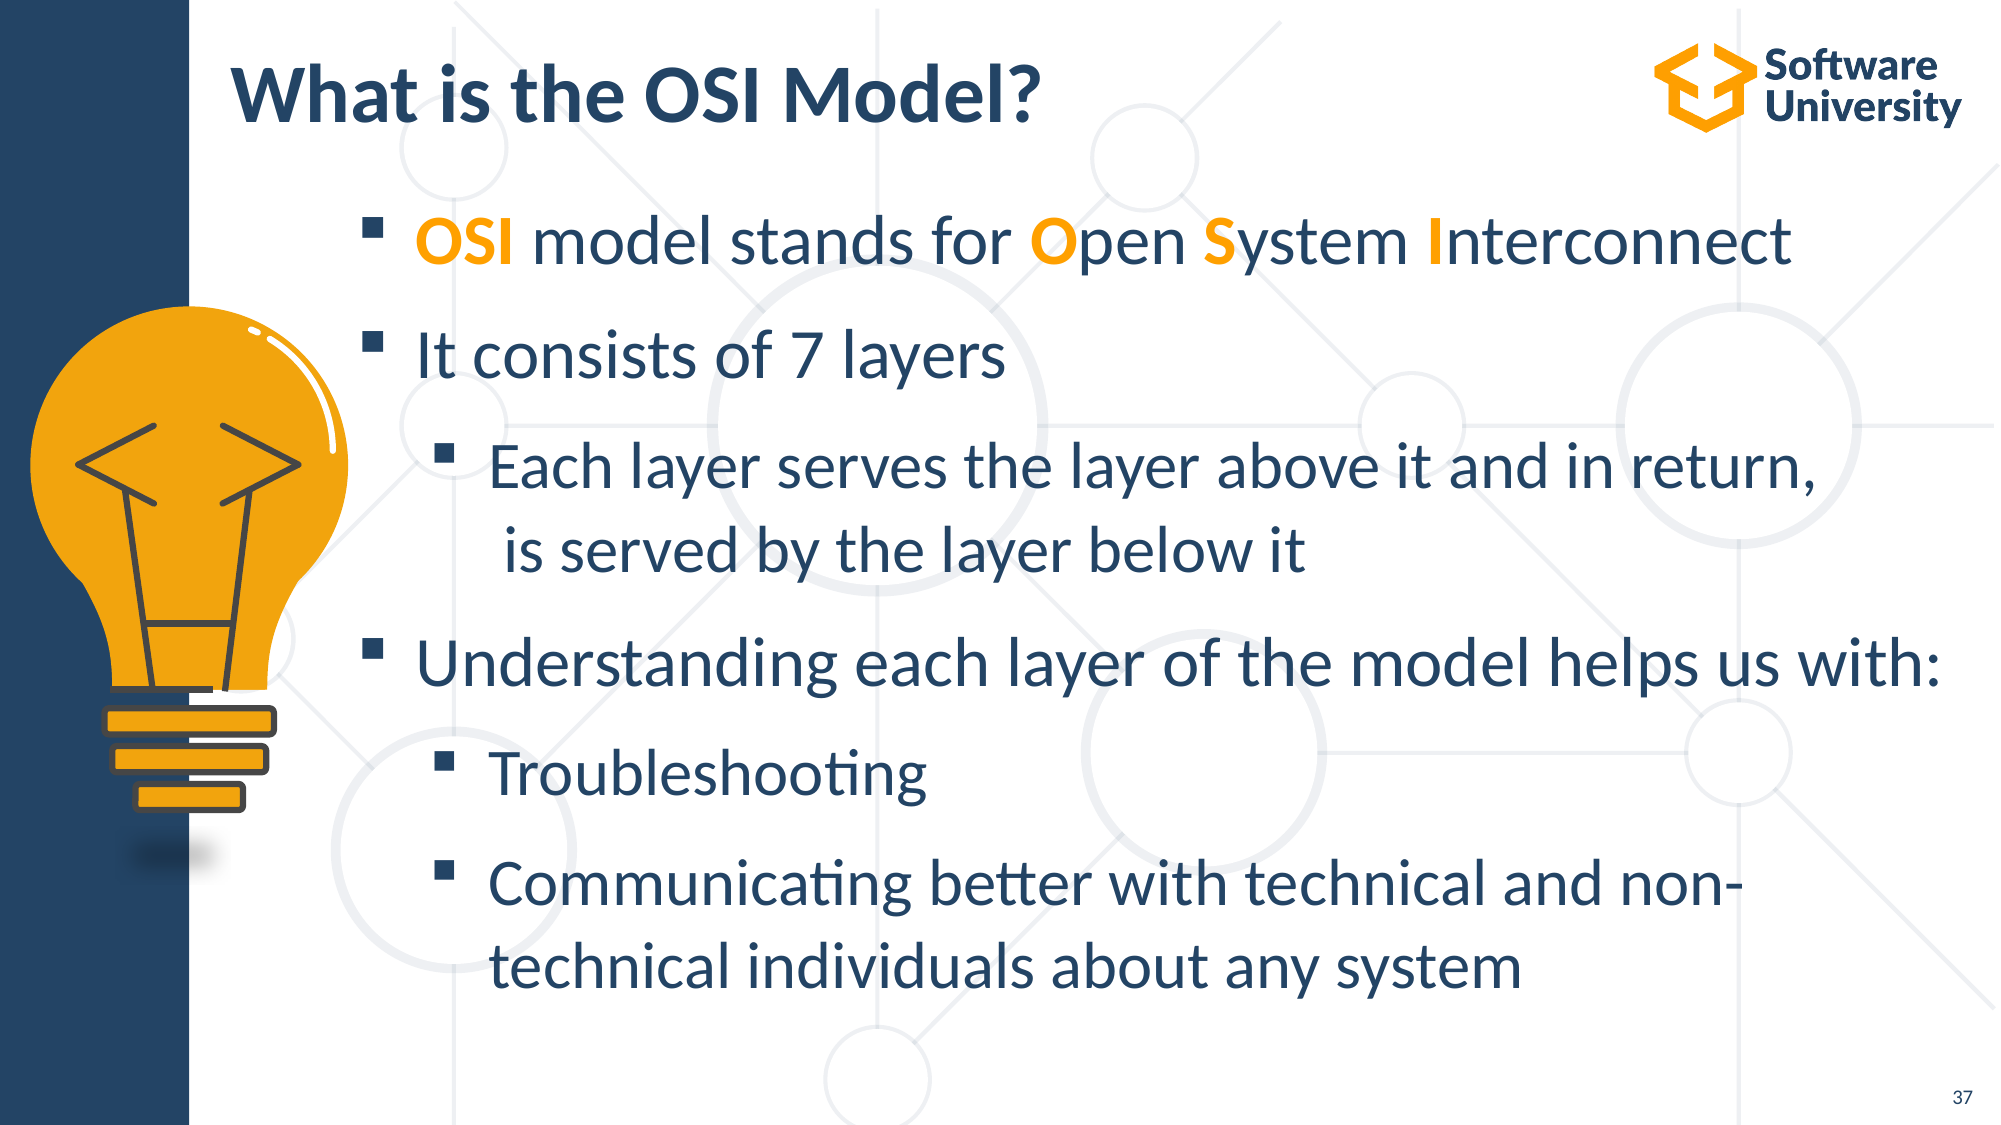

# What is the OSI Model?
OSI model stands for Open System Interconnect
It consists of 7 layers
Each layer serves the layer above it and in return,
 is served by the layer below it
Understanding each layer of the model helps us with:
Troubleshooting
Communicating better with technical and non-technical individuals about any system
37